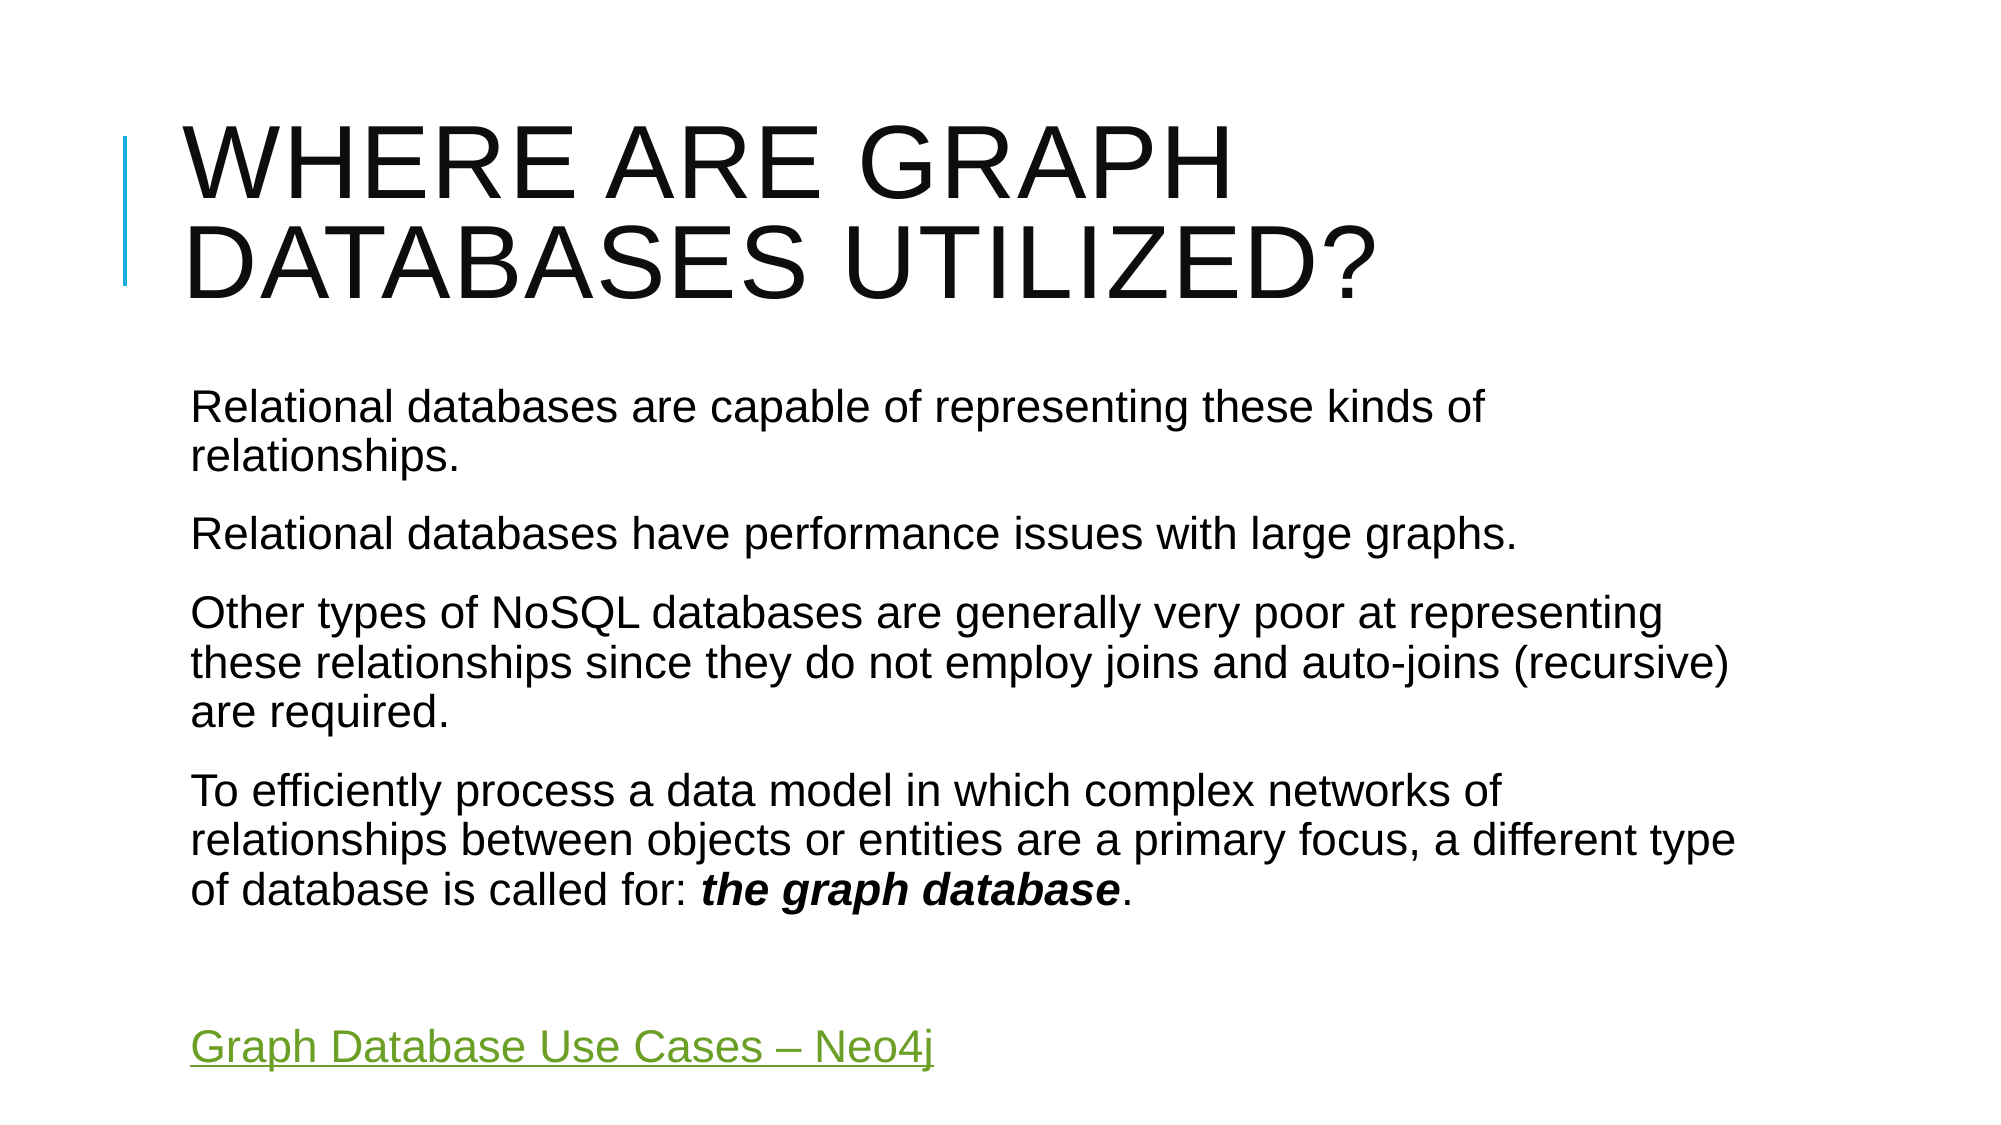

# Where are graph databases utilized?
Relational databases are capable of representing these kinds of relationships.
Relational databases have performance issues with large graphs.
Other types of NoSQL databases are generally very poor at representing these relationships since they do not employ joins and auto-joins (recursive) are required.
To efficiently process a data model in which complex networks of relationships between objects or entities are a primary focus, a different type of database is called for: the graph database.

Graph Database Use Cases – Neo4j